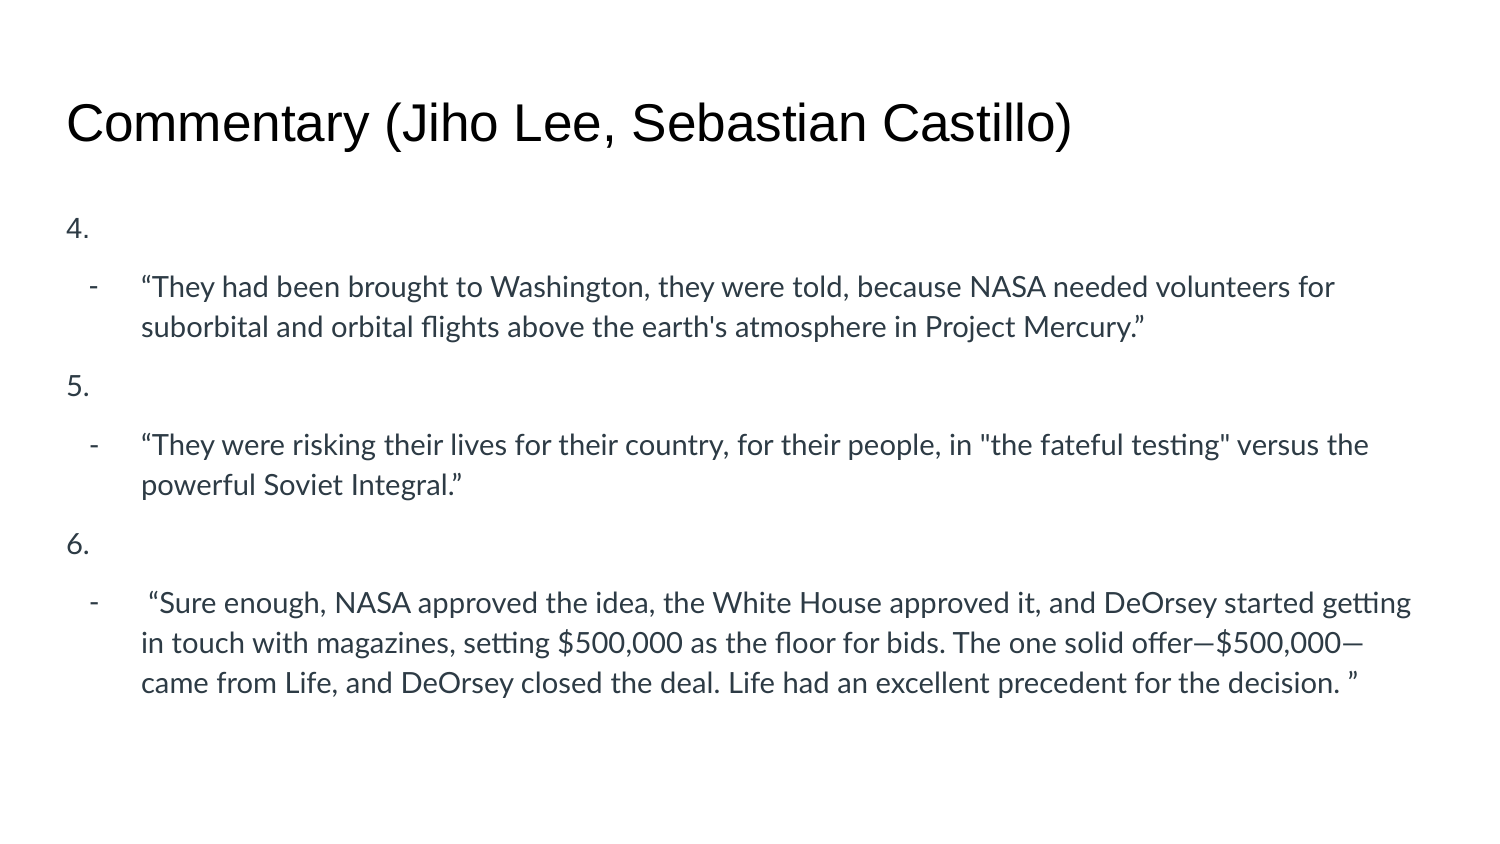

# Commentary (Jiho Lee, Sebastian Castillo)
4.
“They had been brought to Washington, they were told, because NASA needed volunteers for suborbital and orbital flights above the earth's atmosphere in Project Mercury.”
5.
“They were risking their lives for their country, for their people, in "the fateful testing" versus the powerful Soviet Integral.”
6.
 “Sure enough, NASA approved the idea, the White House approved it, and DeOrsey started getting in touch with magazines, setting $500,000 as the floor for bids. The one solid offer—$500,000—came from Life, and DeOrsey closed the deal. Life had an excellent precedent for the decision. ”